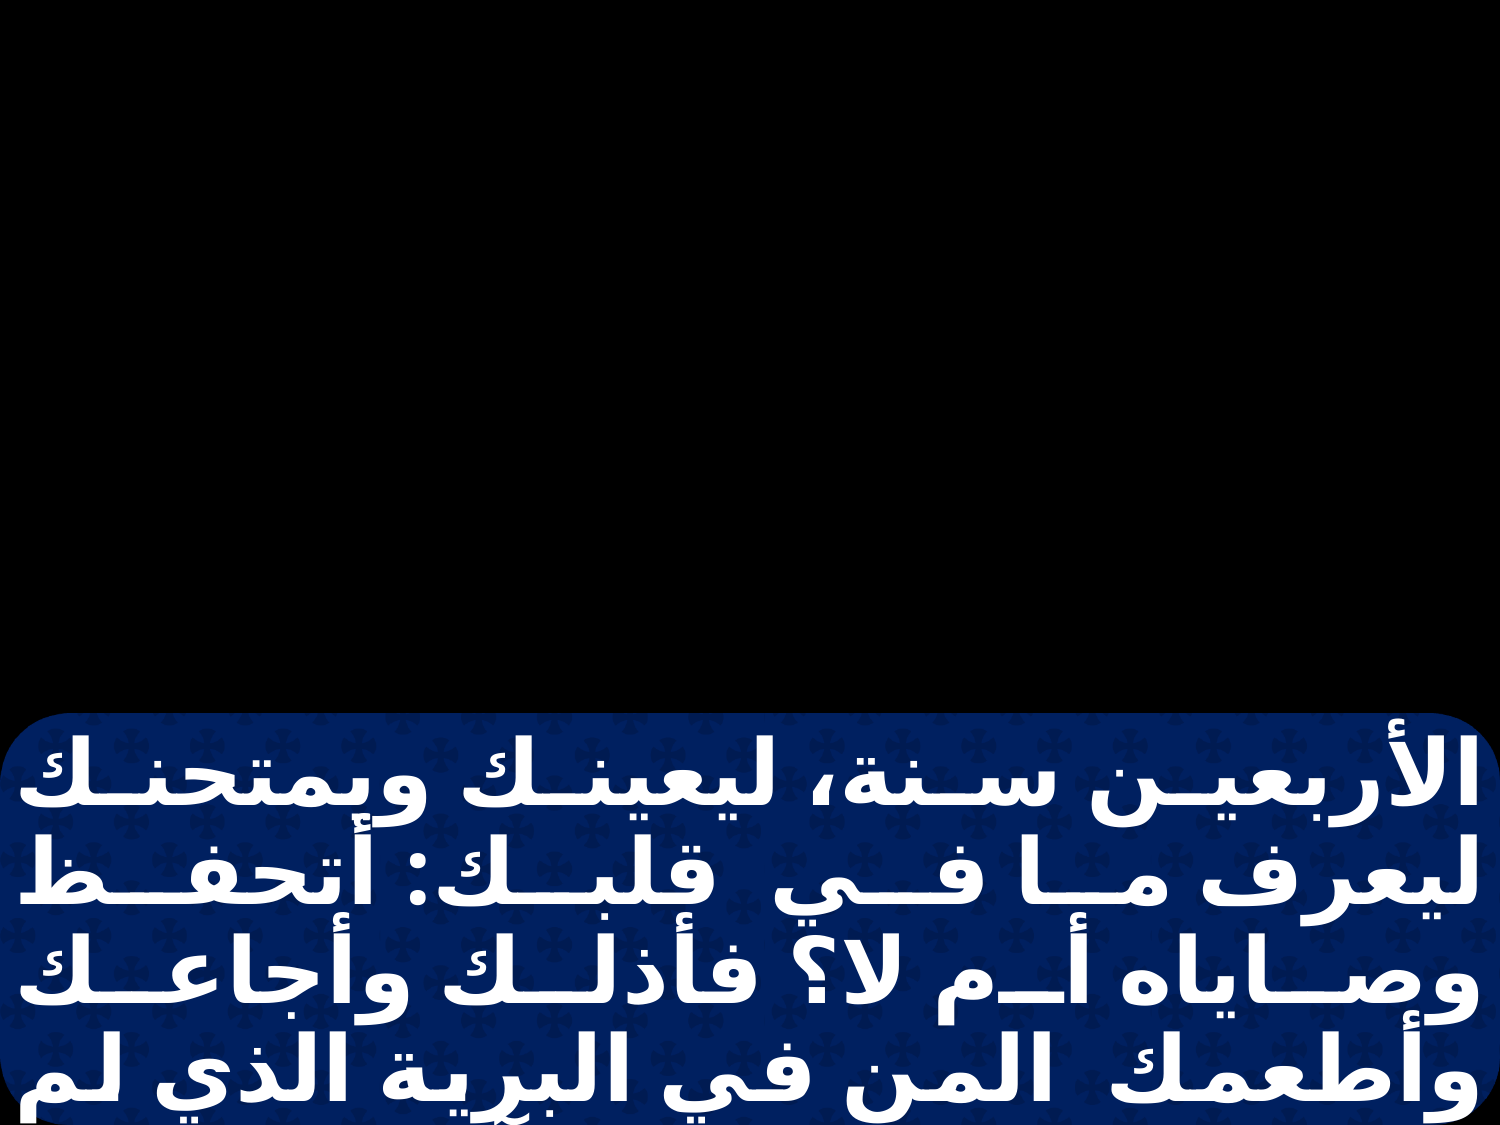

الأربعين سنة، ليعينك ويمتحنك ليعرف ما في  قلبك: أتحفظ وصاياه أم لا؟ فأذلك وأجاعك وأطعمك  المن في البرية الذي لم تكن تعرفه ولا عرفه  آباؤك، لكي يعلمك أنه ليس بالخبز وحده يحيا